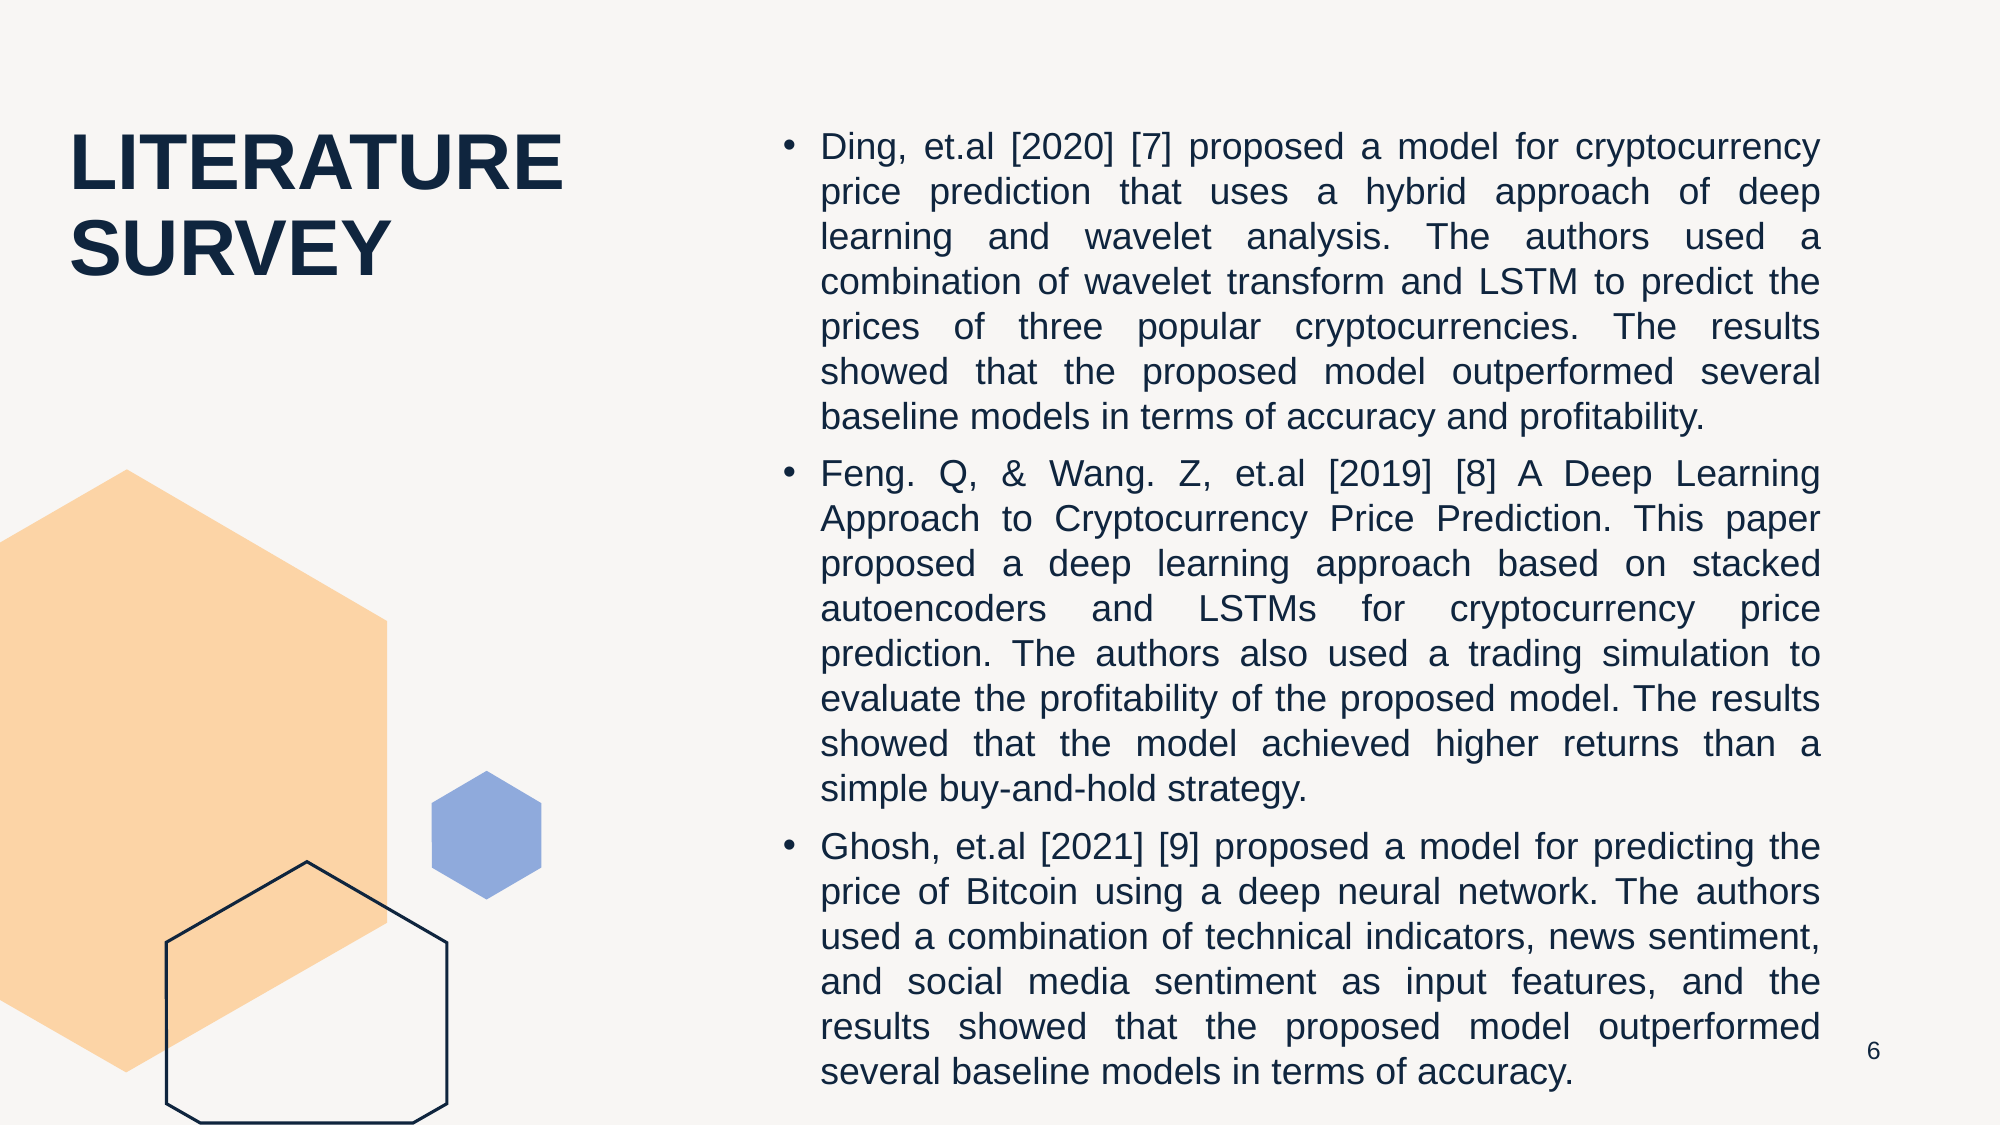

# LITERATURE SURVEY
Ding, et.al [2020] [7] proposed a model for cryptocurrency price prediction that uses a hybrid approach of deep learning and wavelet analysis. The authors used a combination of wavelet transform and LSTM to predict the prices of three popular cryptocurrencies. The results showed that the proposed model outperformed several baseline models in terms of accuracy and profitability.
Feng. Q, & Wang. Z, et.al [2019] [8] A Deep Learning Approach to Cryptocurrency Price Prediction. This paper proposed a deep learning approach based on stacked autoencoders and LSTMs for cryptocurrency price prediction. The authors also used a trading simulation to evaluate the profitability of the proposed model. The results showed that the model achieved higher returns than a simple buy-and-hold strategy.
Ghosh, et.al [2021] [9] proposed a model for predicting the price of Bitcoin using a deep neural network. The authors used a combination of technical indicators, news sentiment, and social media sentiment as input features, and the results showed that the proposed model outperformed several baseline models in terms of accuracy.
6